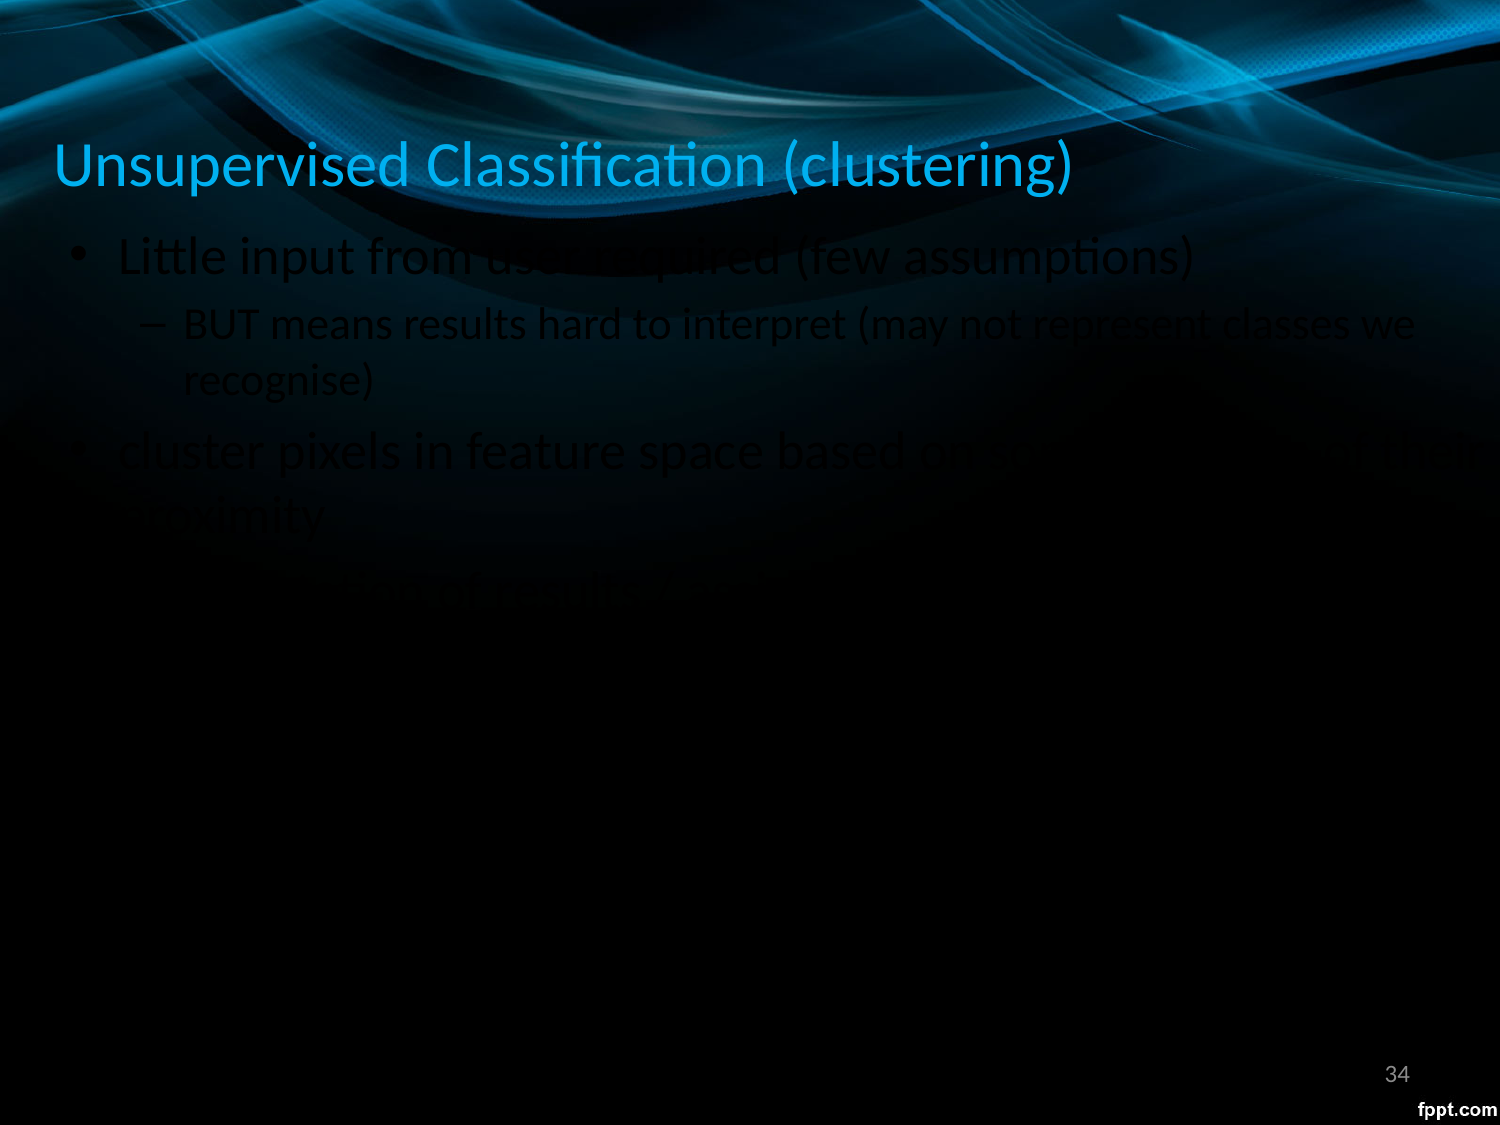

# Unsupervised Classification (clustering)
Little input from user required (few assumptions)
BUT means results hard to interpret (may not represent classes we recognise)
cluster pixels in feature space based on some measure of their proximity
interpretation of results / assigned classes
can be useful, e.g. in picking up variations within what would otherwise be distinguished as a single class e.g. stressed/unstressed crop in a single field)
clusters can be of little intrinsic value in themselves
e.g. sunlit trees, shaded trees is perhaps not a useful discrimination if one simply wants to classify 'trees', and so clusters may have to be combined
34